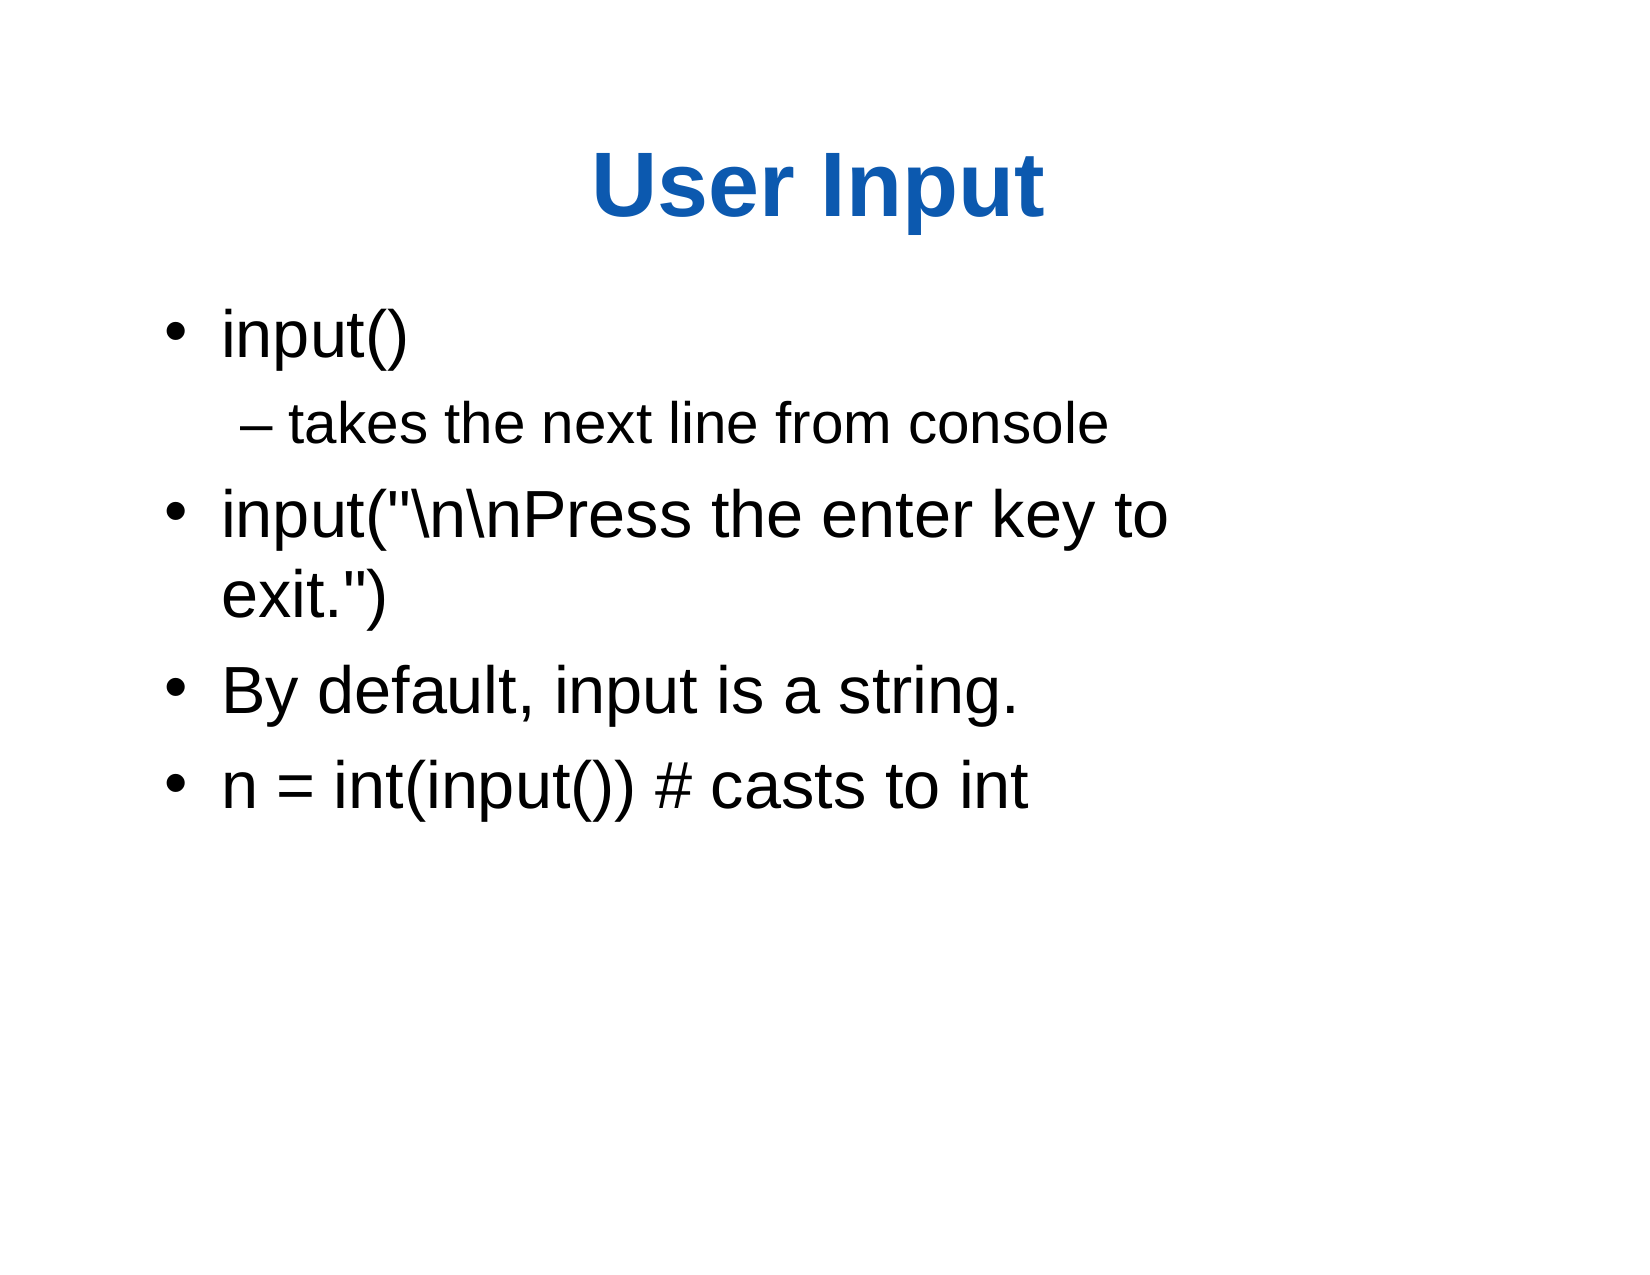

# User Input
input()
– takes the next line from console
input("\n\nPress the enter key to exit.")
By default, input is a string.
n = int(input()) # casts to int